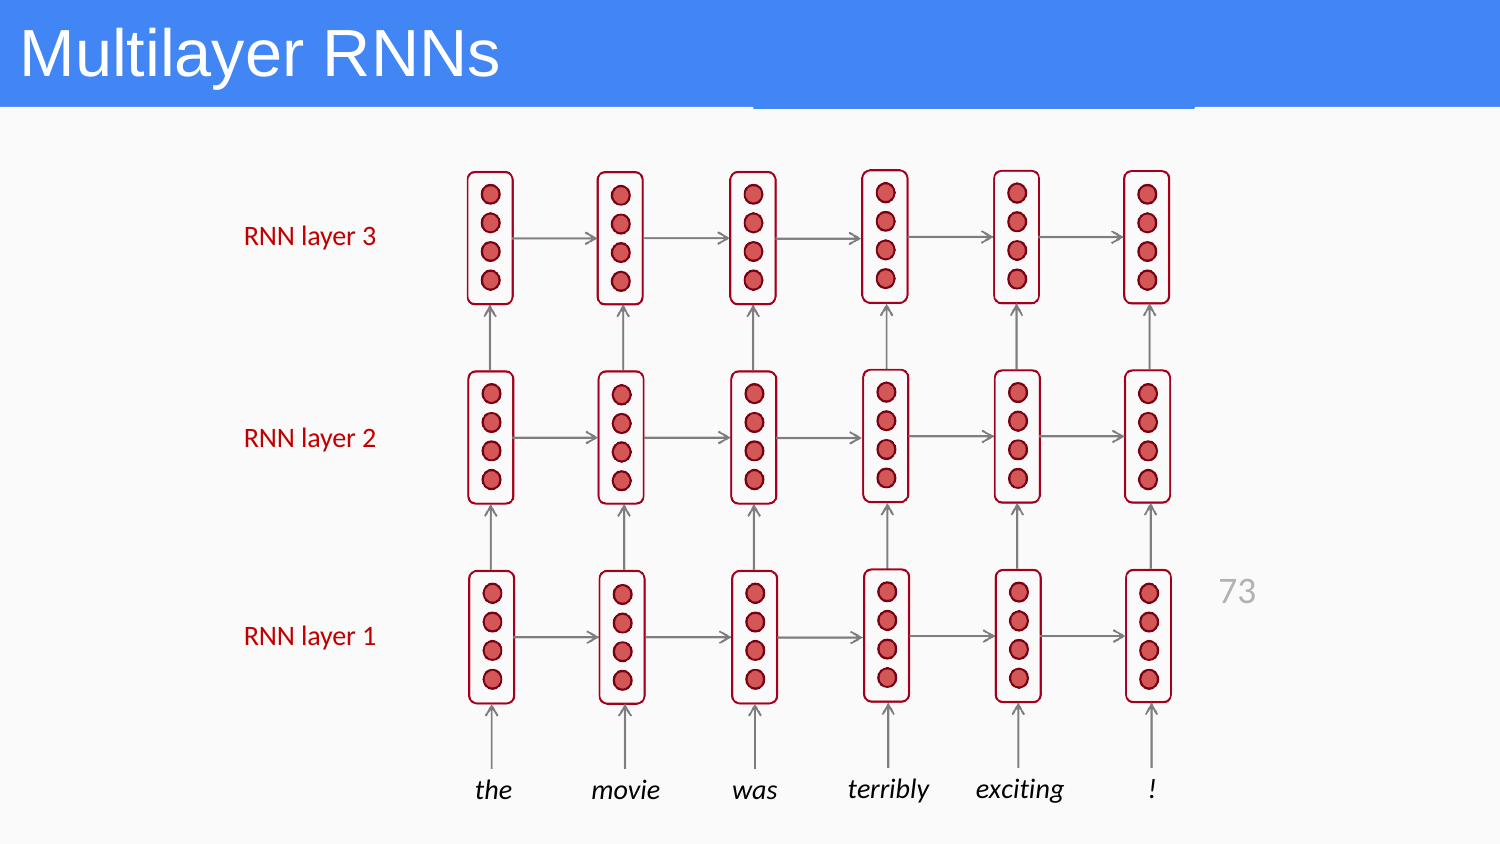

# Multilayer RNNs
The hidden states from RNN layer i
are the inputs to RNN layer i+1

RNN layer 3
RNN layer 2
73
RNN layer 1
terribly
exciting
!
the
movie
was